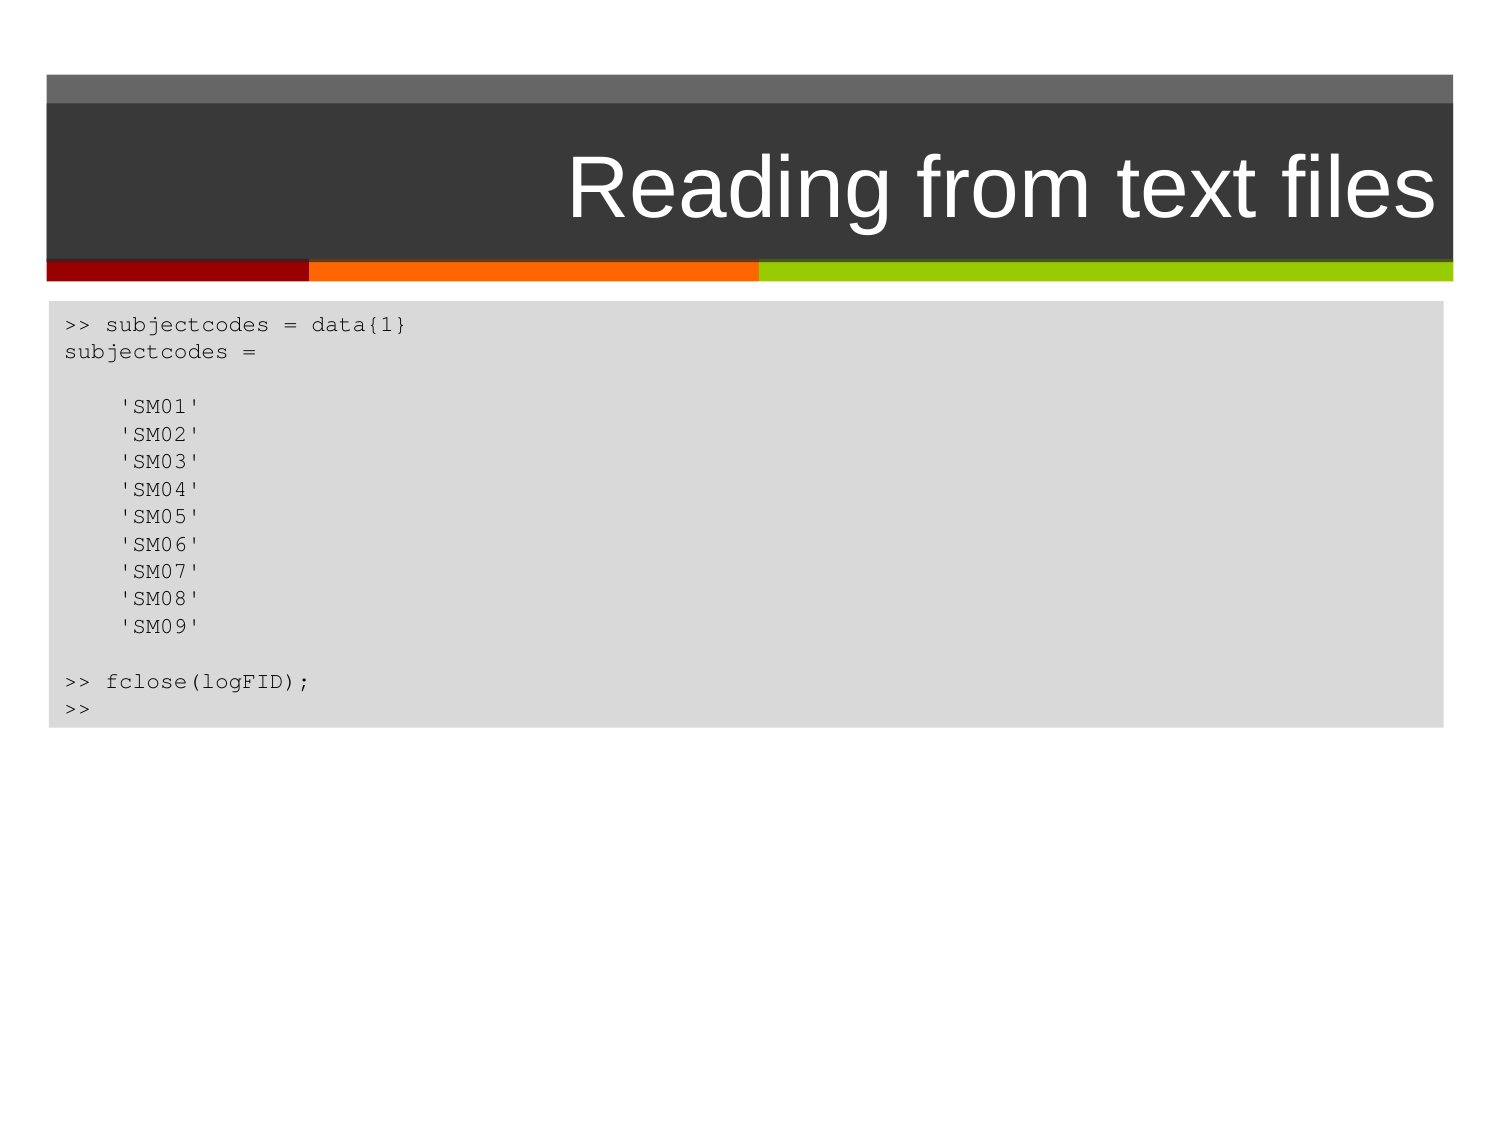

# Reading from text files
>> subjectcodes = data{1}
subjectcodes =

    'SM01'
    'SM02'
    'SM03'
    'SM04'
    'SM05'
    'SM06'
    'SM07'
    'SM08'
    'SM09'

>> fclose(logFID);
>>